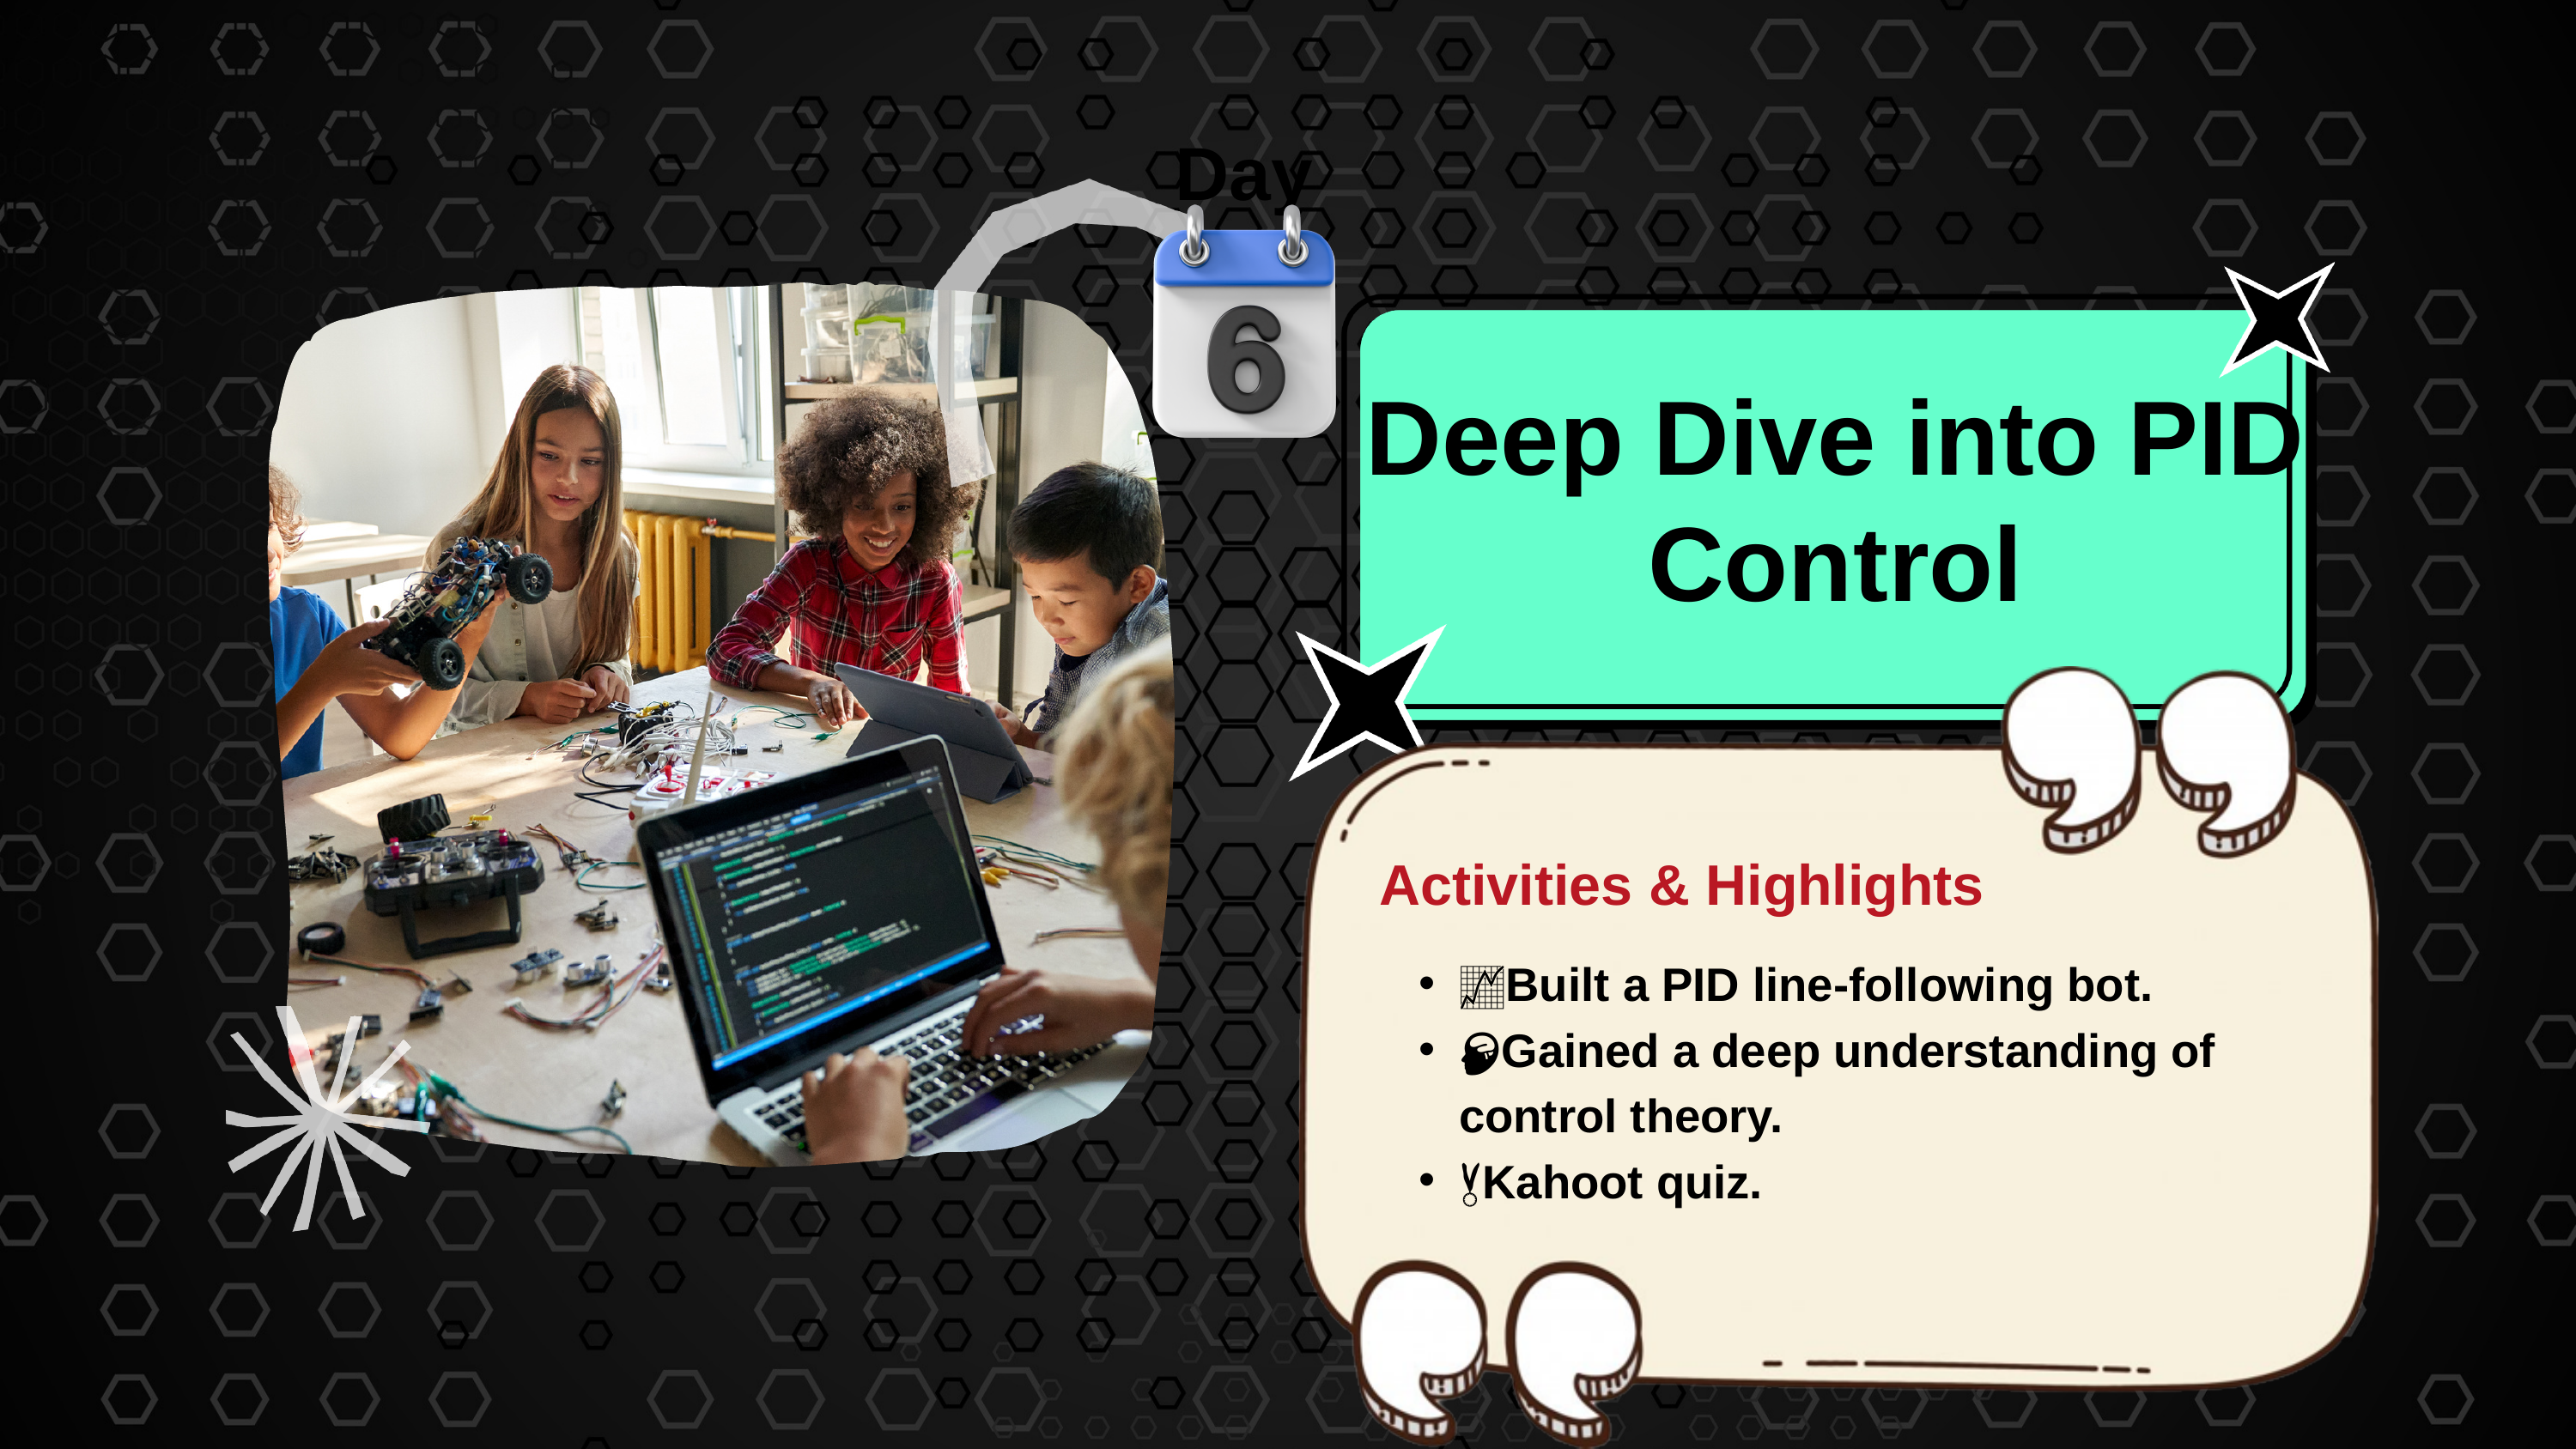

Day

Deep Dive into PID Control

Activities & Highlights
📈Built a PID line-following bot.
🧠Gained a deep understanding of control theory.
🏅Kahoot quiz.